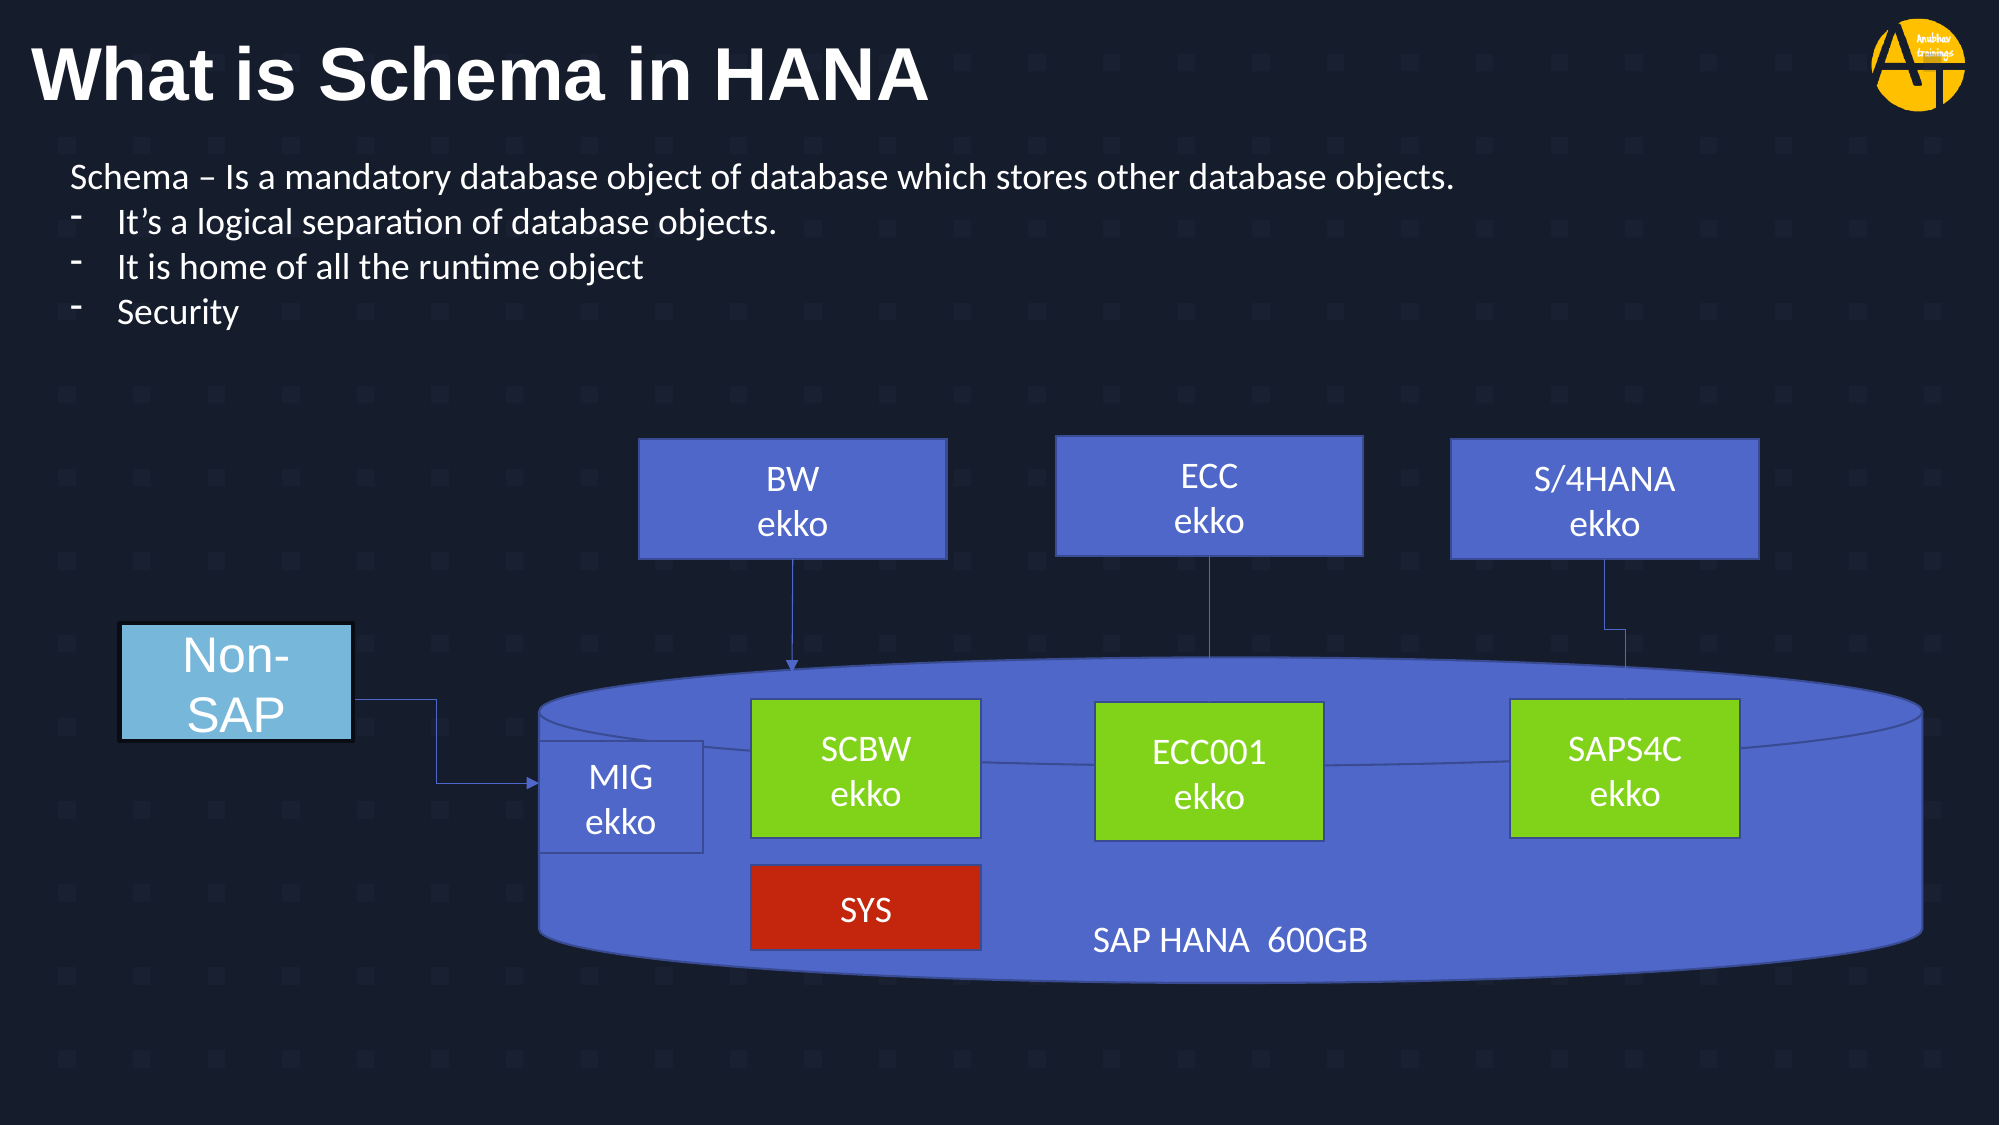

# What is Schema in HANA
Schema – Is a mandatory database object of database which stores other database objects.
It’s a logical separation of database objects.
It is home of all the runtime object
Security

ECC
ekko
BW
ekko
S/4HANA
ekko
Non-SAP

SAP HANA  600GB
SCBW
ekko
SAPS4C
ekko
ECC001
ekko
MIG
ekko
SYS